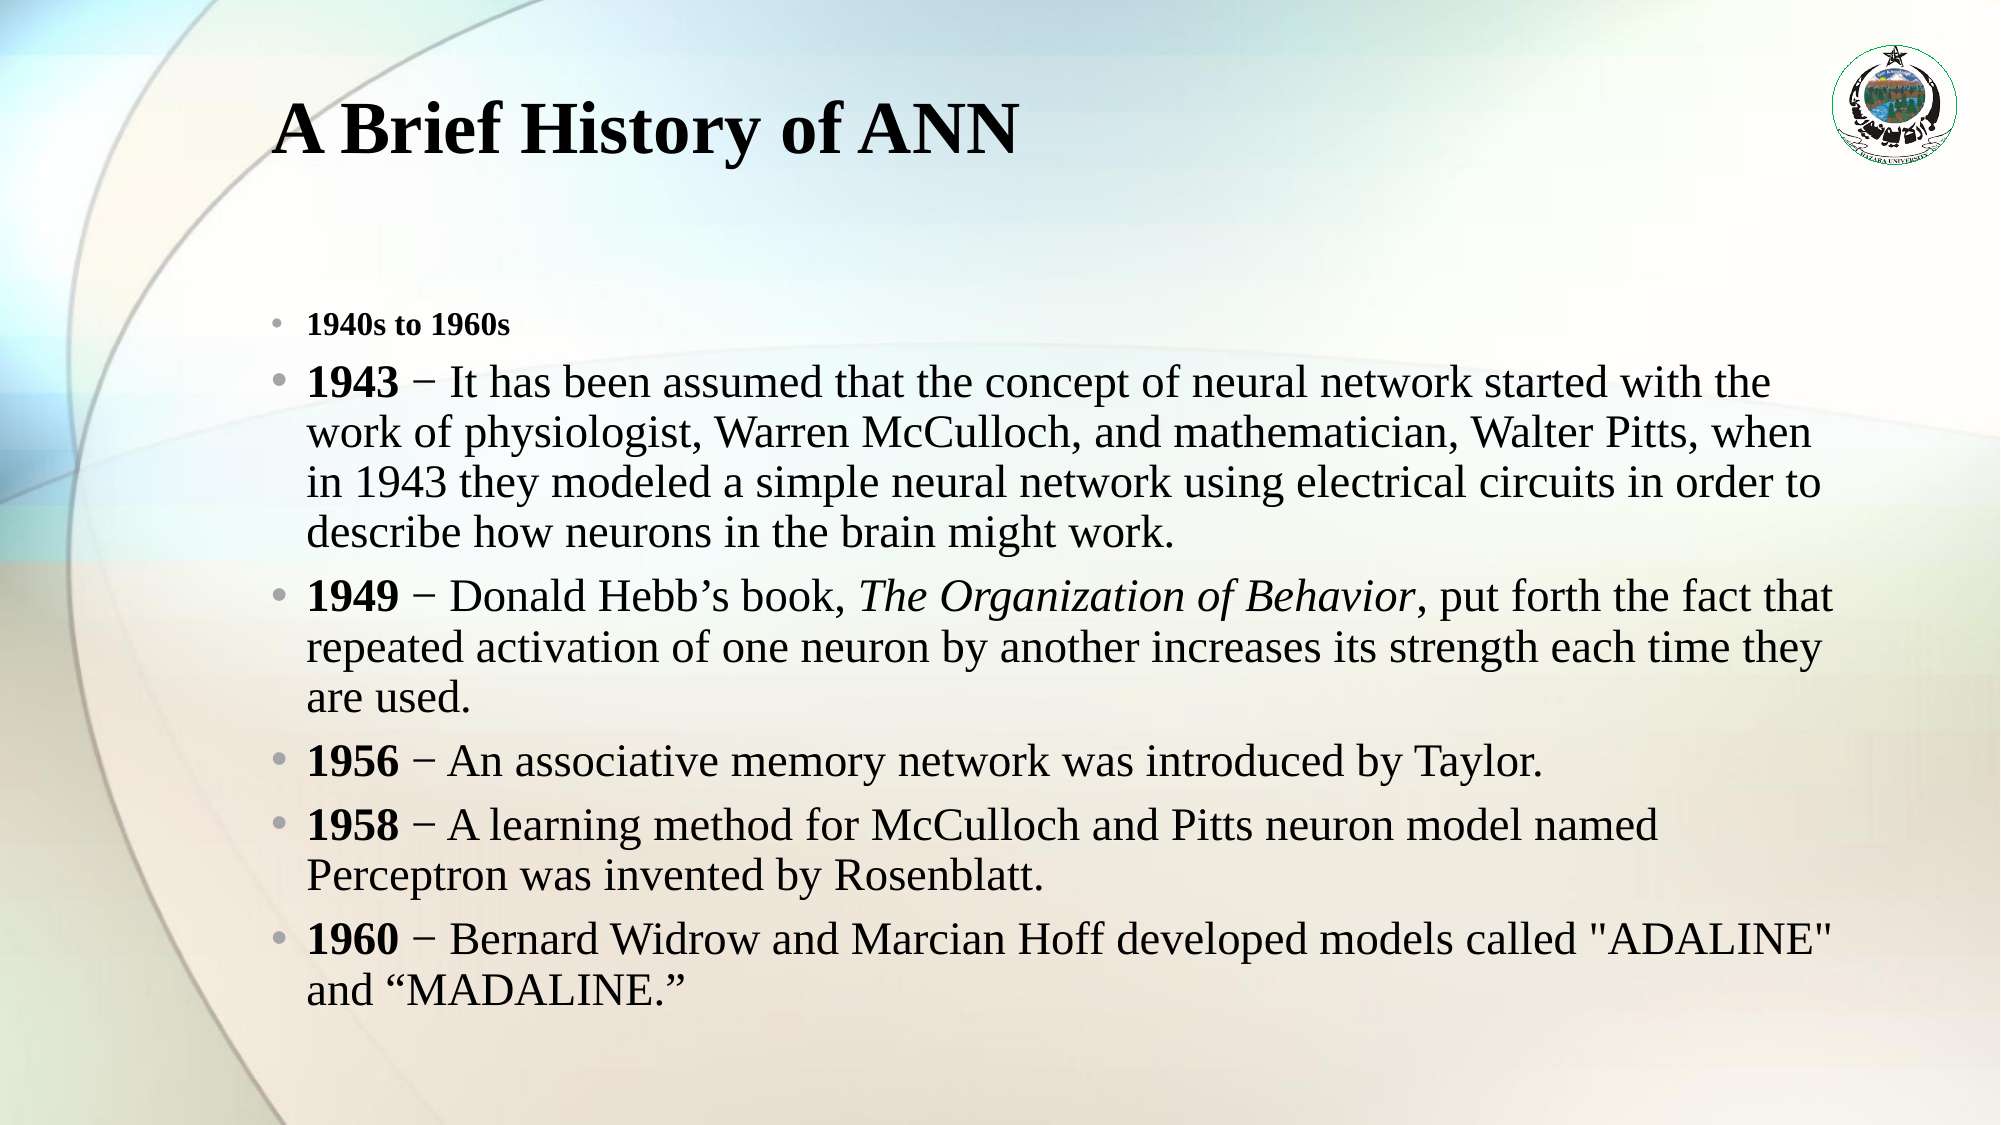

# A Brief History of ANN
1940s to 1960s
1943 − It has been assumed that the concept of neural network started with the work of physiologist, Warren McCulloch, and mathematician, Walter Pitts, when in 1943 they modeled a simple neural network using electrical circuits in order to describe how neurons in the brain might work.
1949 − Donald Hebb’s book, The Organization of Behavior, put forth the fact that repeated activation of one neuron by another increases its strength each time they are used.
1956 − An associative memory network was introduced by Taylor.
1958 − A learning method for McCulloch and Pitts neuron model named Perceptron was invented by Rosenblatt.
1960 − Bernard Widrow and Marcian Hoff developed models called "ADALINE" and “MADALINE.”